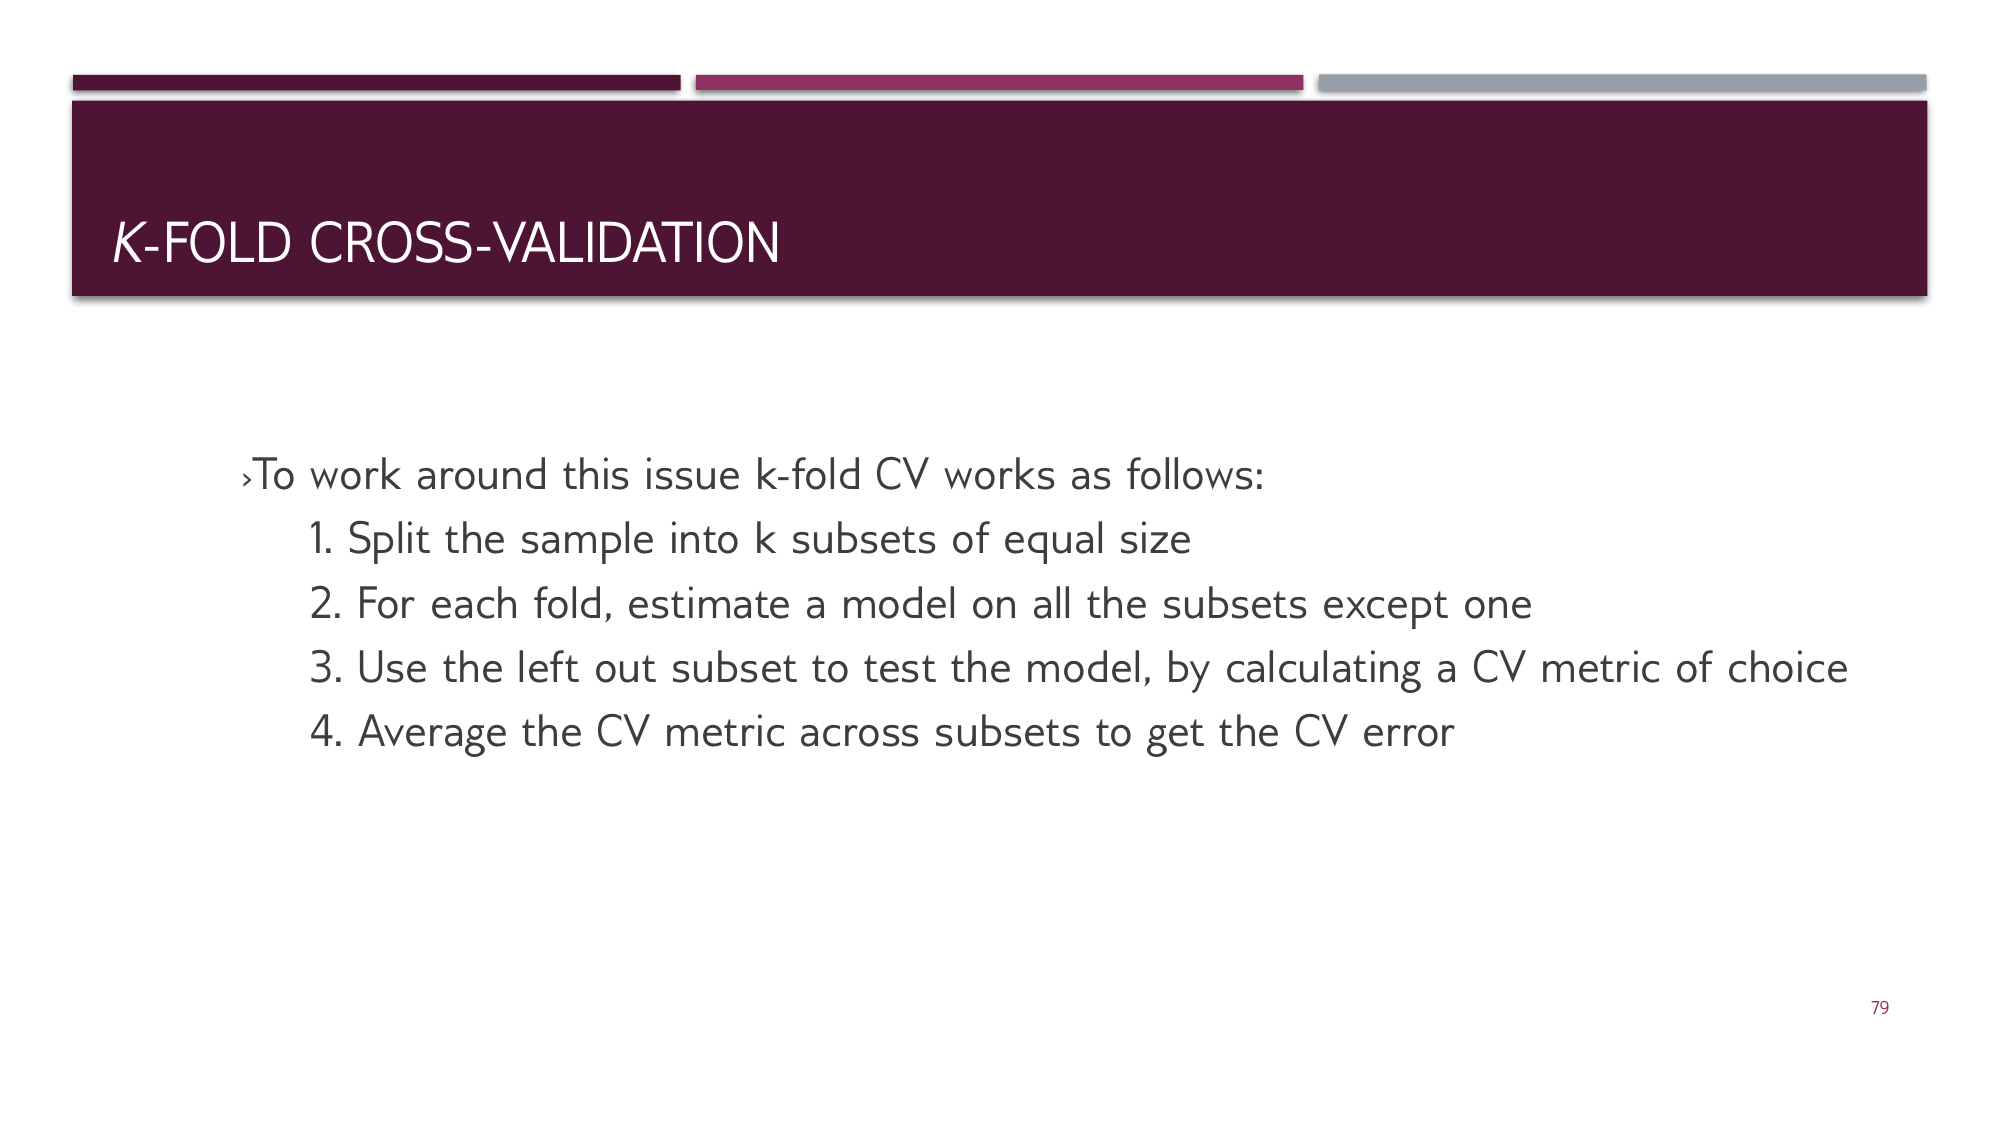

# K-Fold Cross-Validation
›To work around this issue k-fold CV works as follows:
     1. Split the sample into k subsets of equal size
     2. For each fold, estimate a model on all the subsets except one
     3. Use the left out subset to test the model, by calculating a CV metric of choice
     4. Average the CV metric across subsets to get the CV error

79